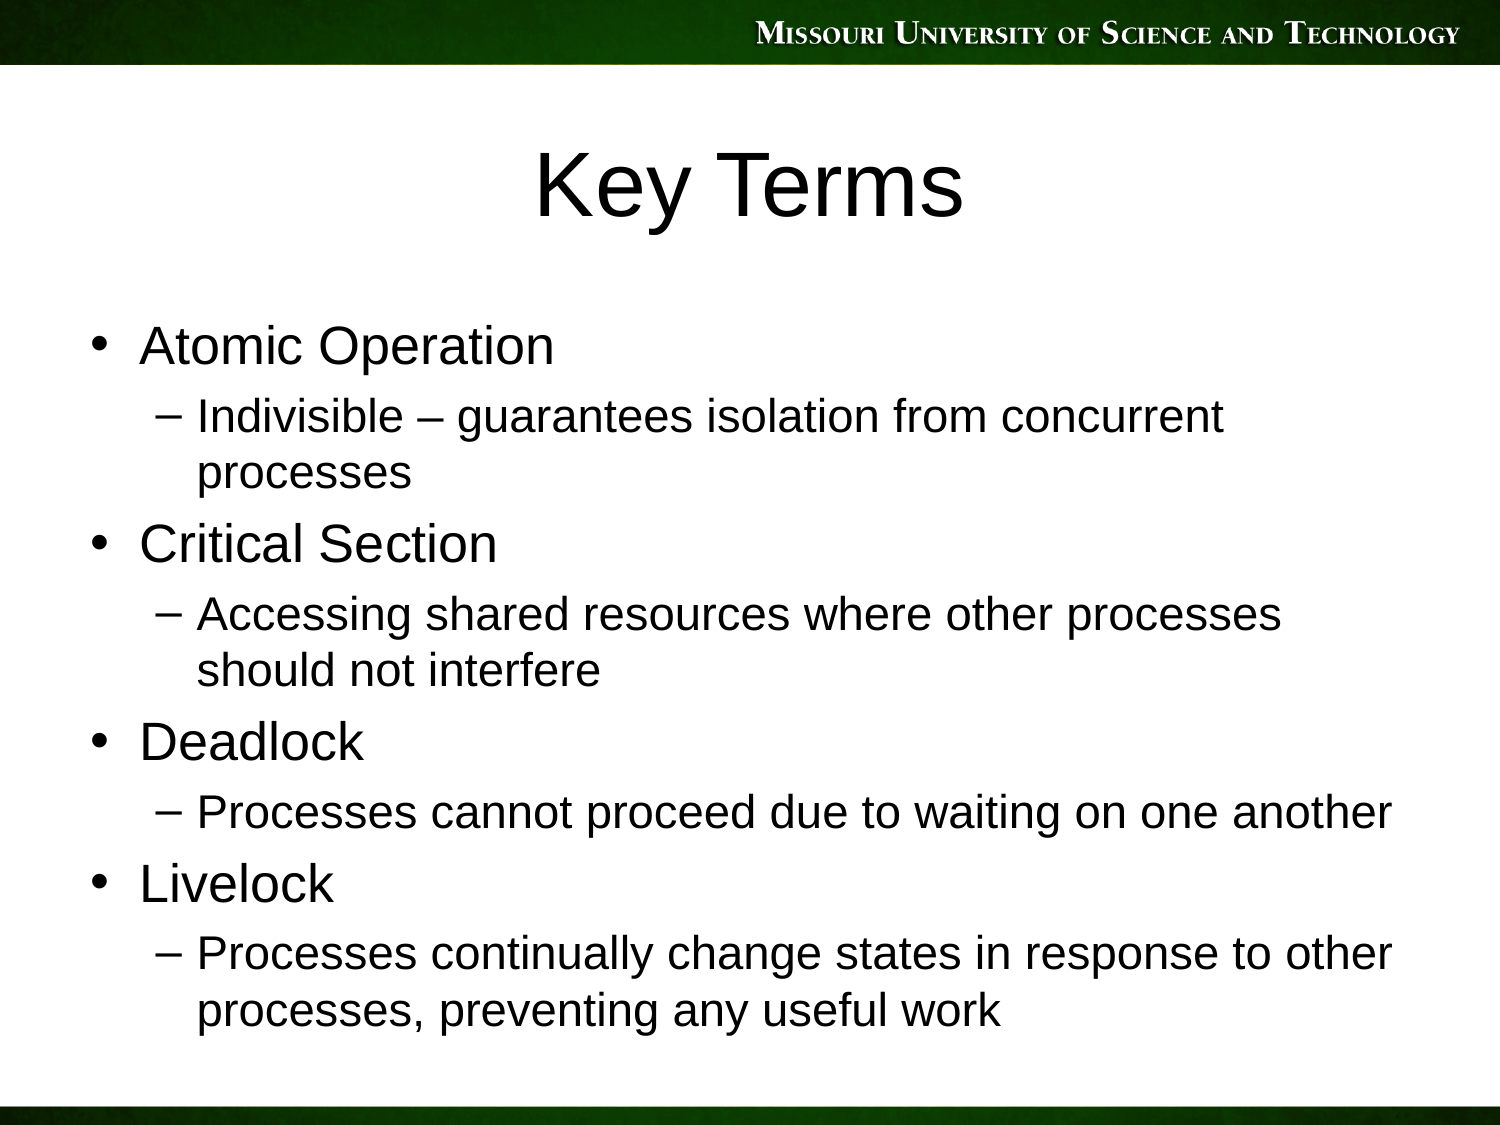

# Key Terms
Atomic Operation
Indivisible – guarantees isolation from concurrent processes
Critical Section
Accessing shared resources where other processes should not interfere
Deadlock
Processes cannot proceed due to waiting on one another
Livelock
Processes continually change states in response to other processes, preventing any useful work